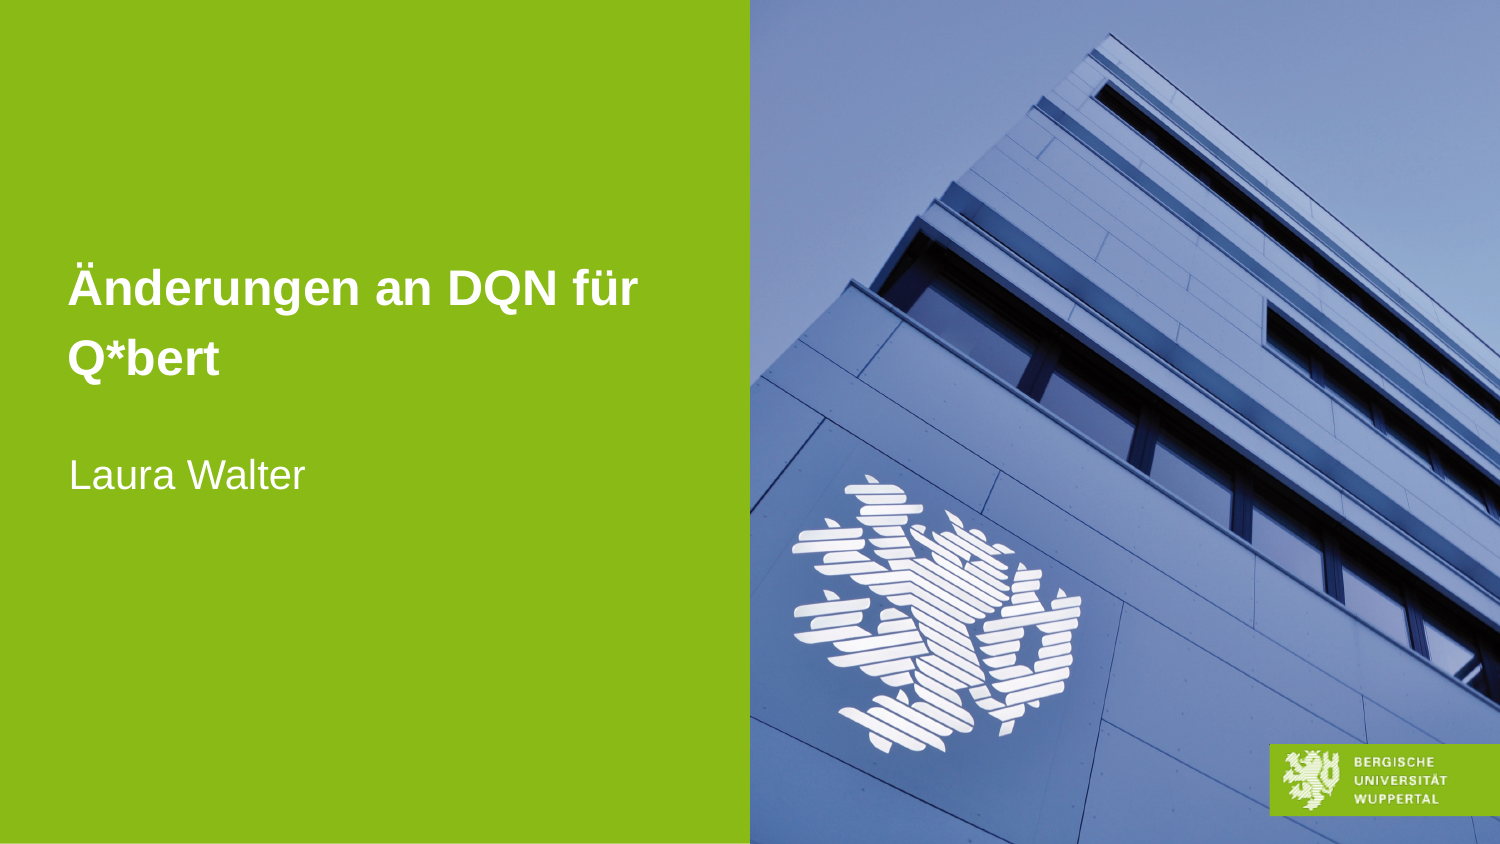

Änderungen an DQN für Q*bert

Laura Walter